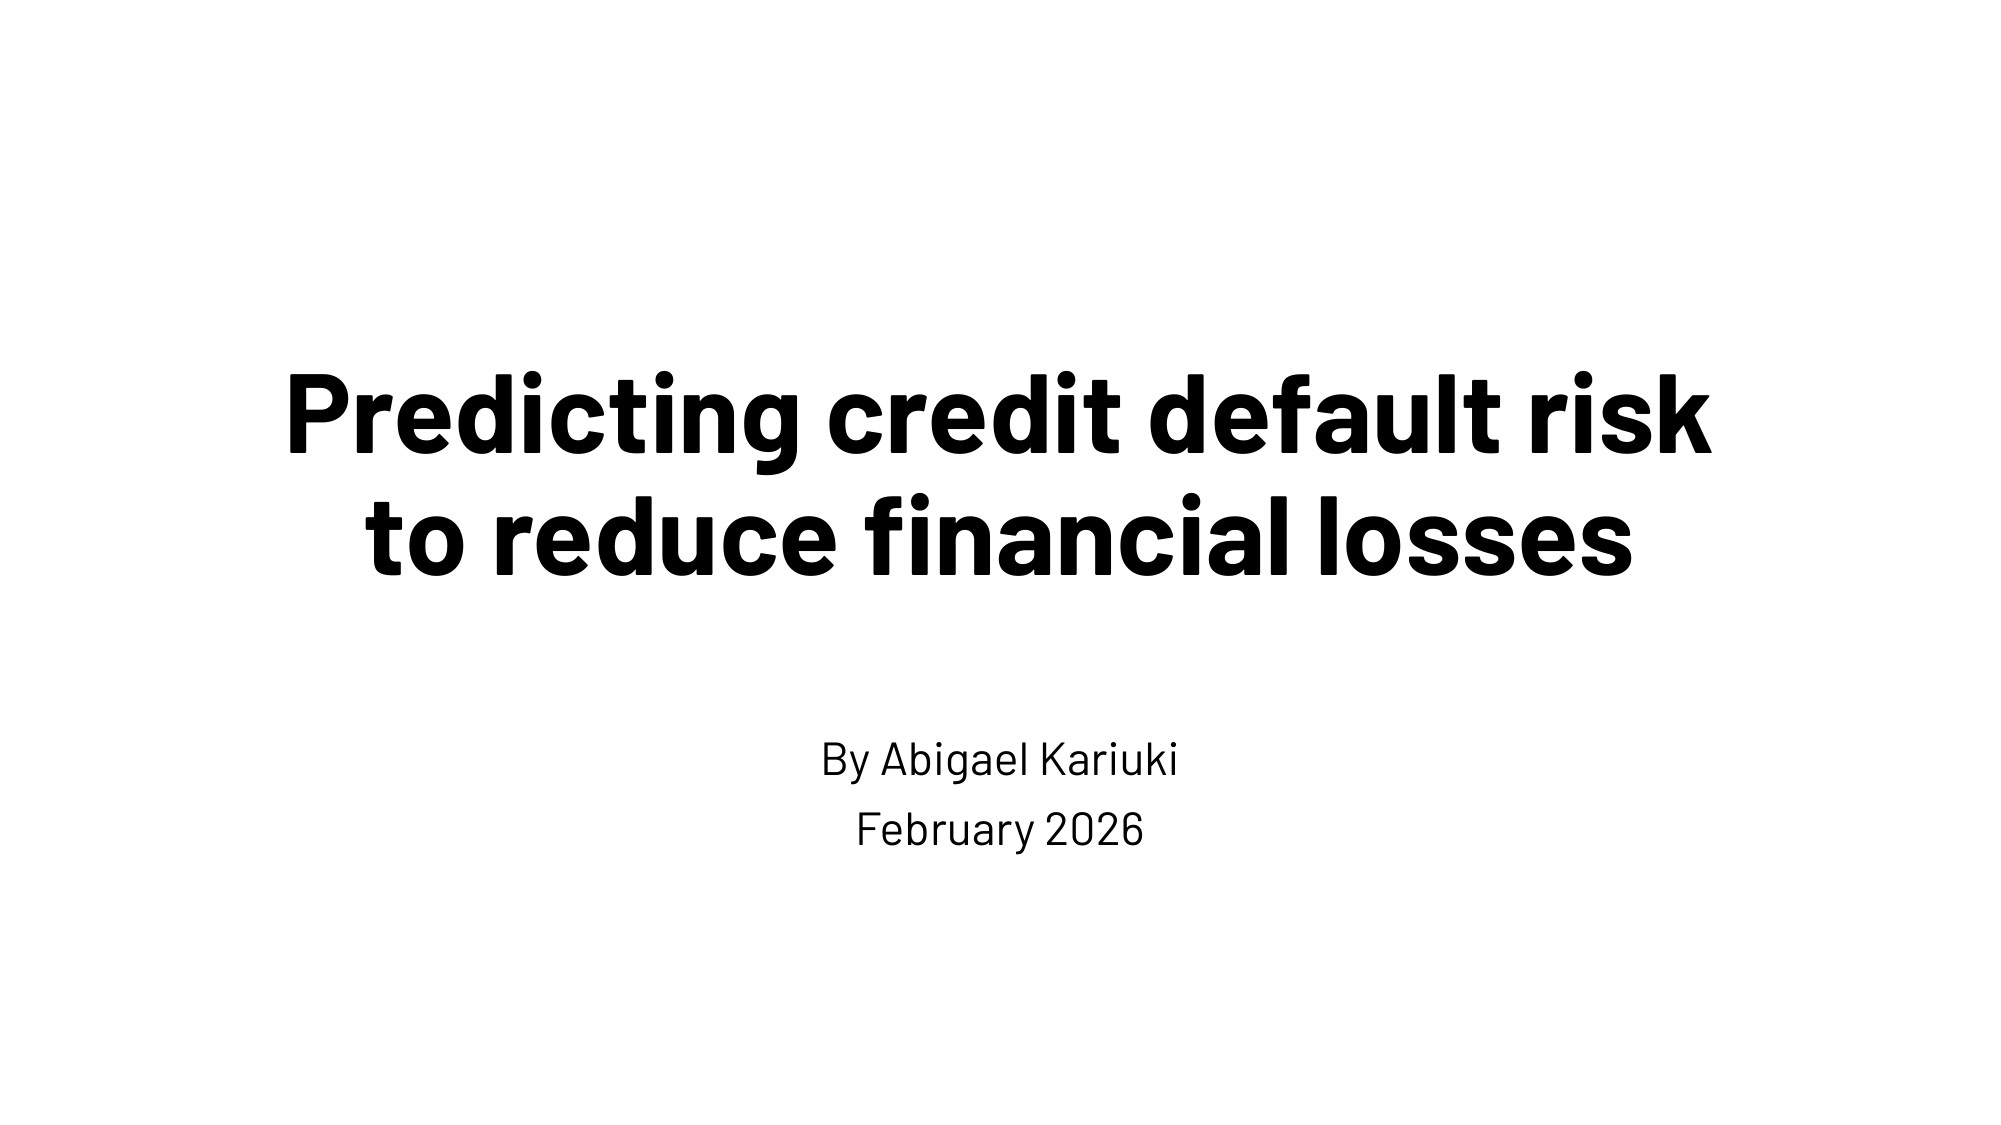

# Predicting credit default risk to reduce financial losses
By Abigael Kariuki
February 2026